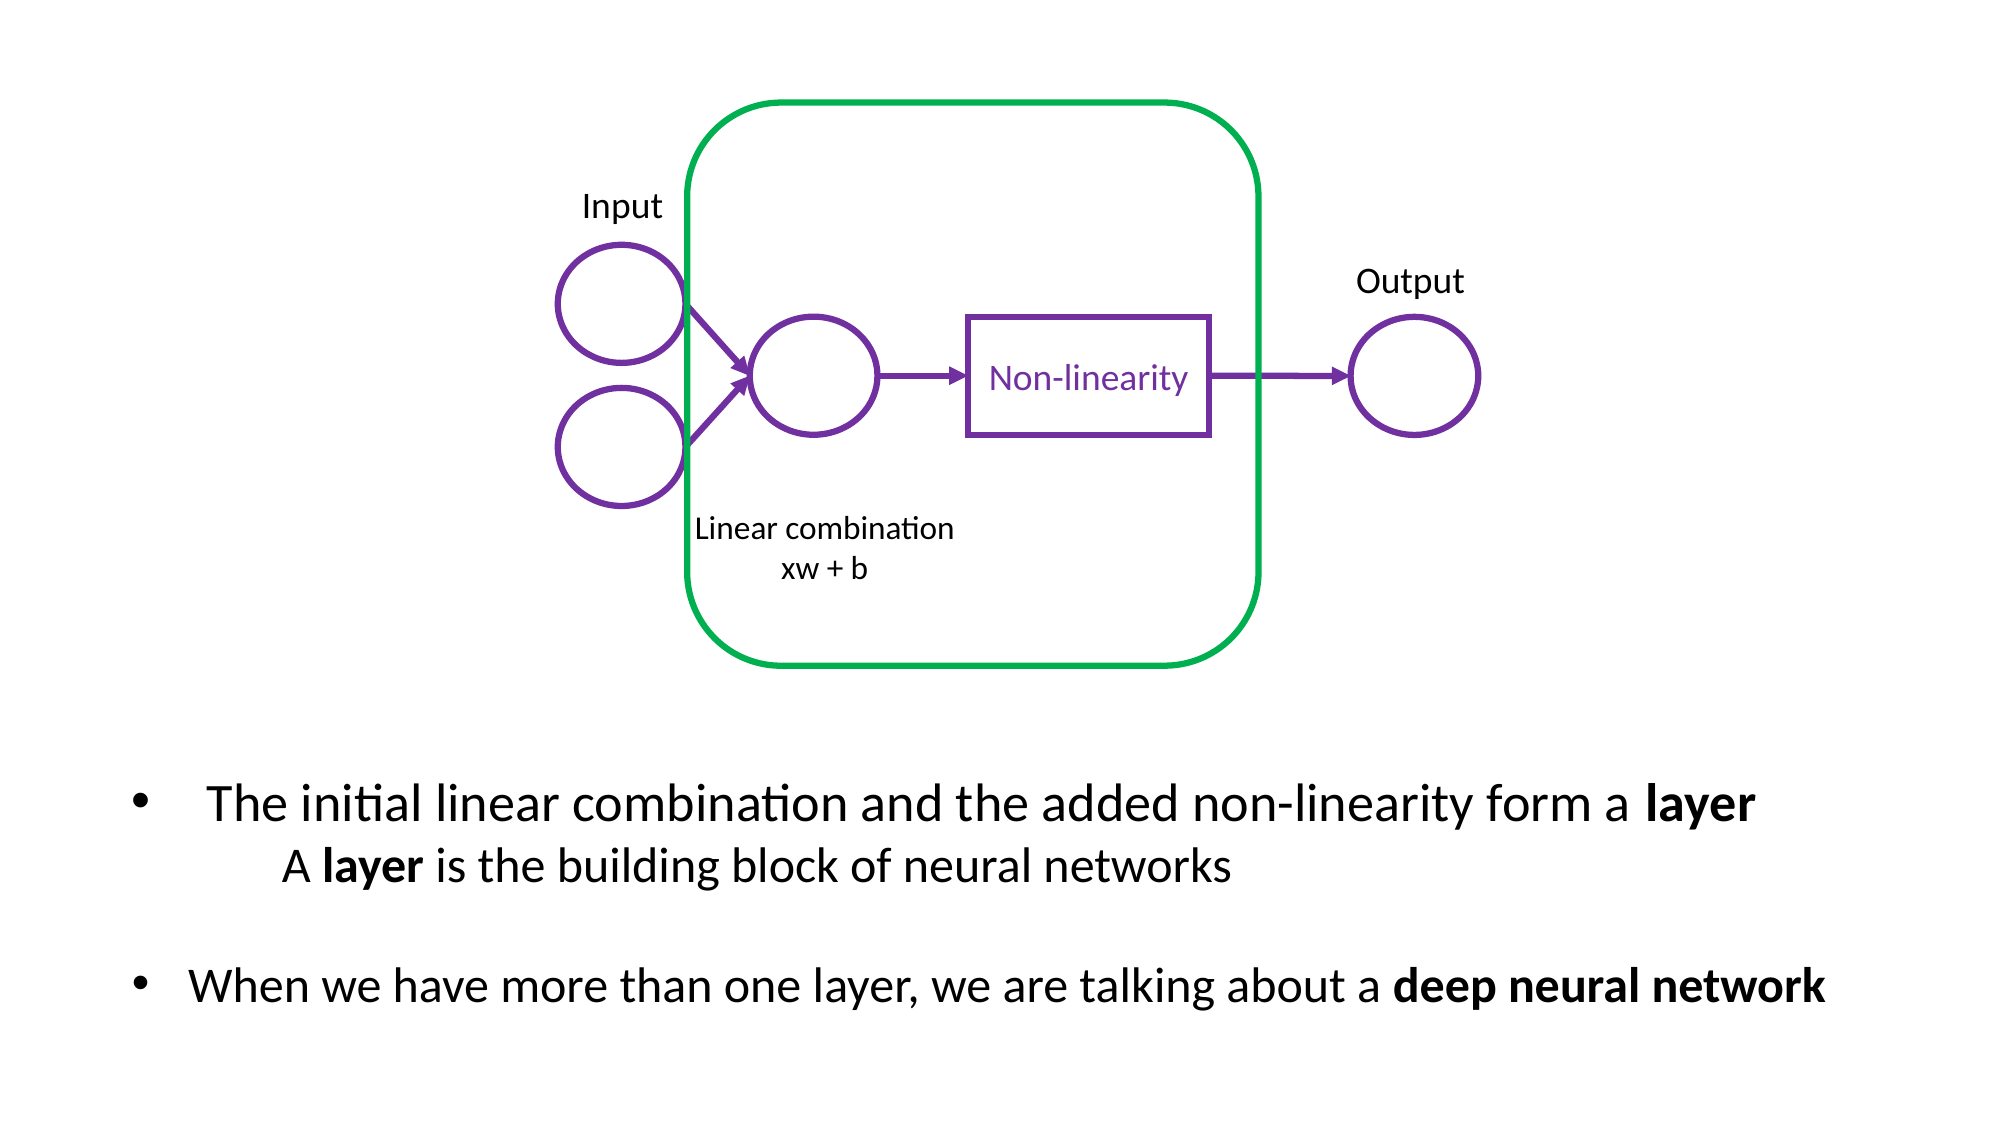

Input

Non-linearity

Output
Linear combination xw + b
The initial linear combination and the added non-linearity form a layer
A layer is the building block of neural networks

When we have more than one layer, we are talking about a deep neural network